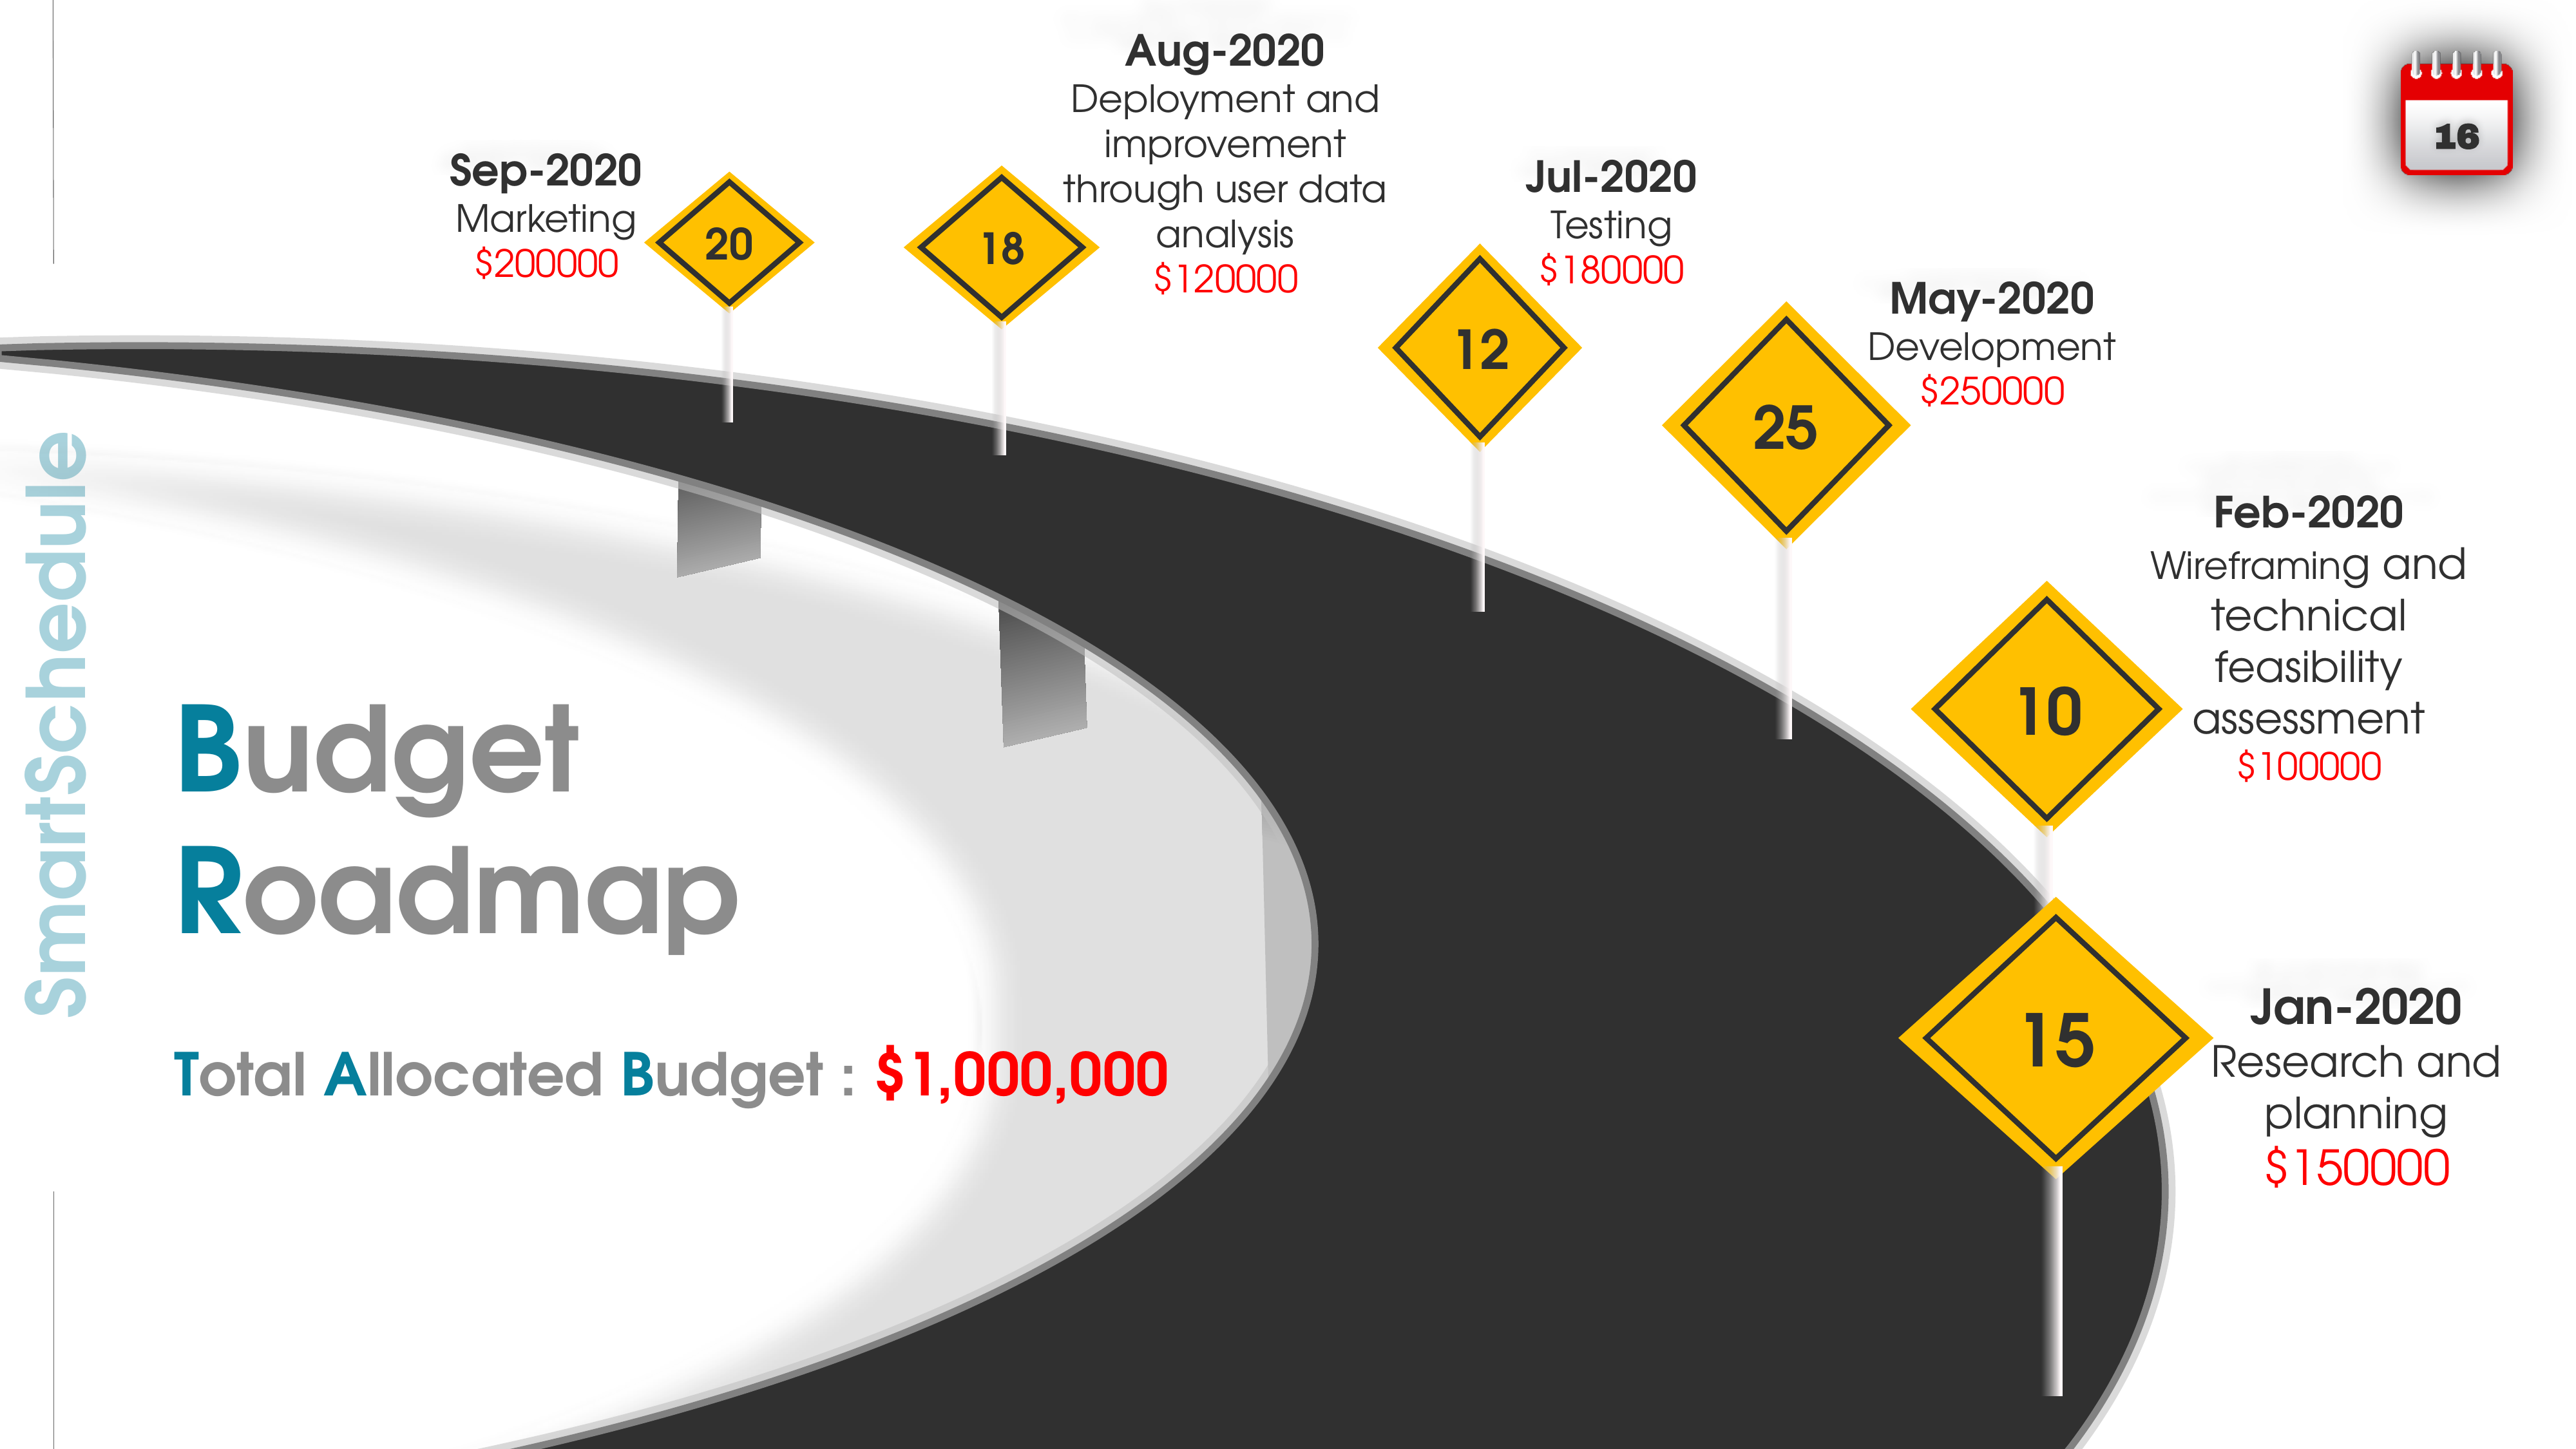

Aug-2020
Deployment and improvement through user data analysis
$120000
Sep-2020
Marketing
$200000
Jul-2020
Testing
$180000

18

20

12

May-2020
Development
$250000

25

Feb-2020
Wireframing and technical feasibility assessment
$100000

10

Budget Roadmap

15

Jan-2020
Research and planning
$150000
Total Allocated Budget : $1,000,000